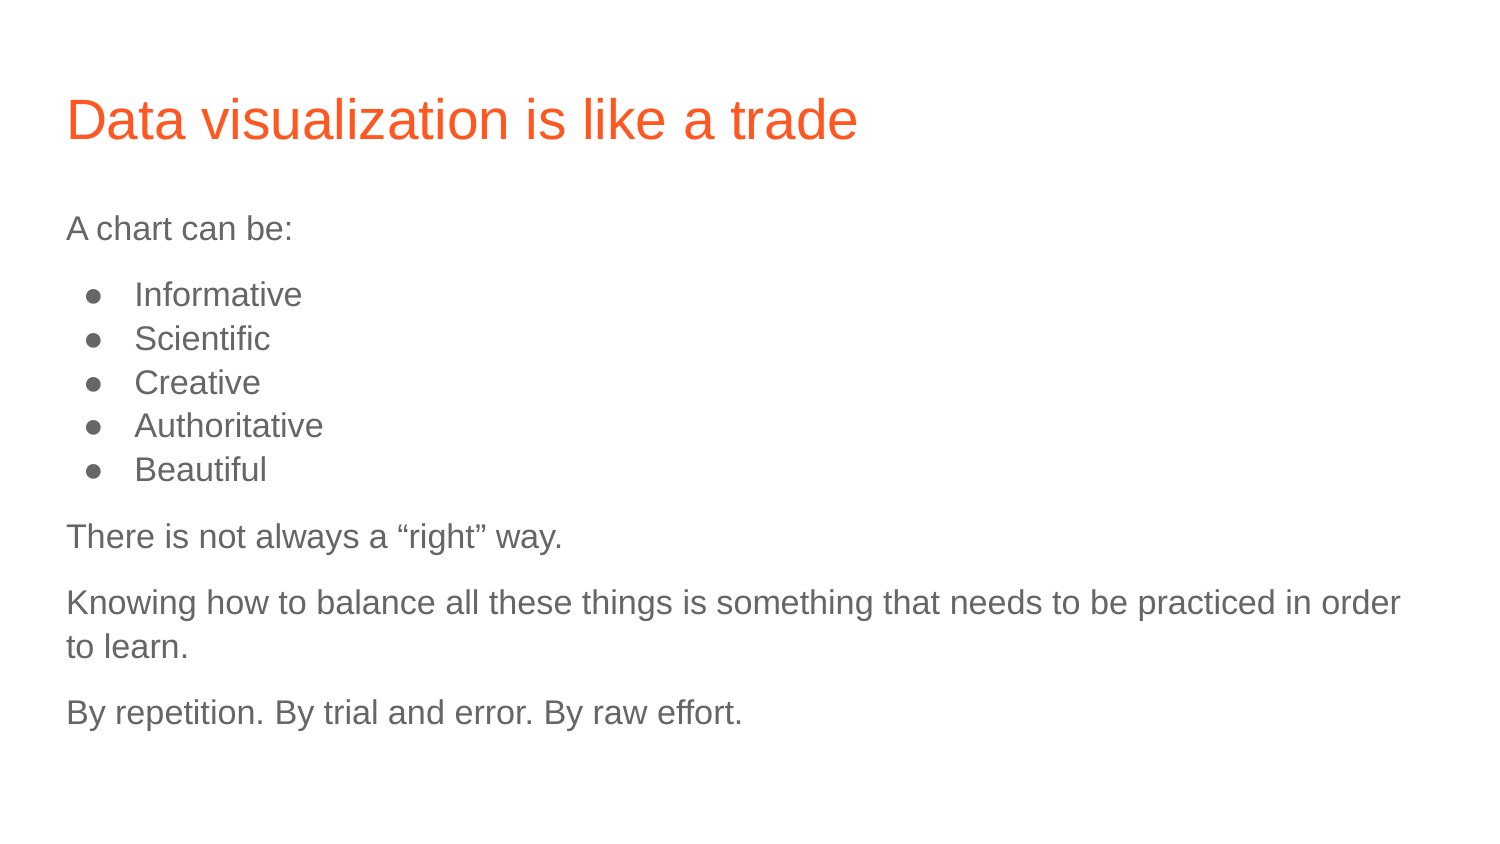

# Data visualization is like a trade
A chart can be:
Informative
Scientific
Creative
Authoritative
Beautiful
There is not always a “right” way.
Knowing how to balance all these things is something that needs to be practiced in order to learn.
By repetition. By trial and error. By raw effort.